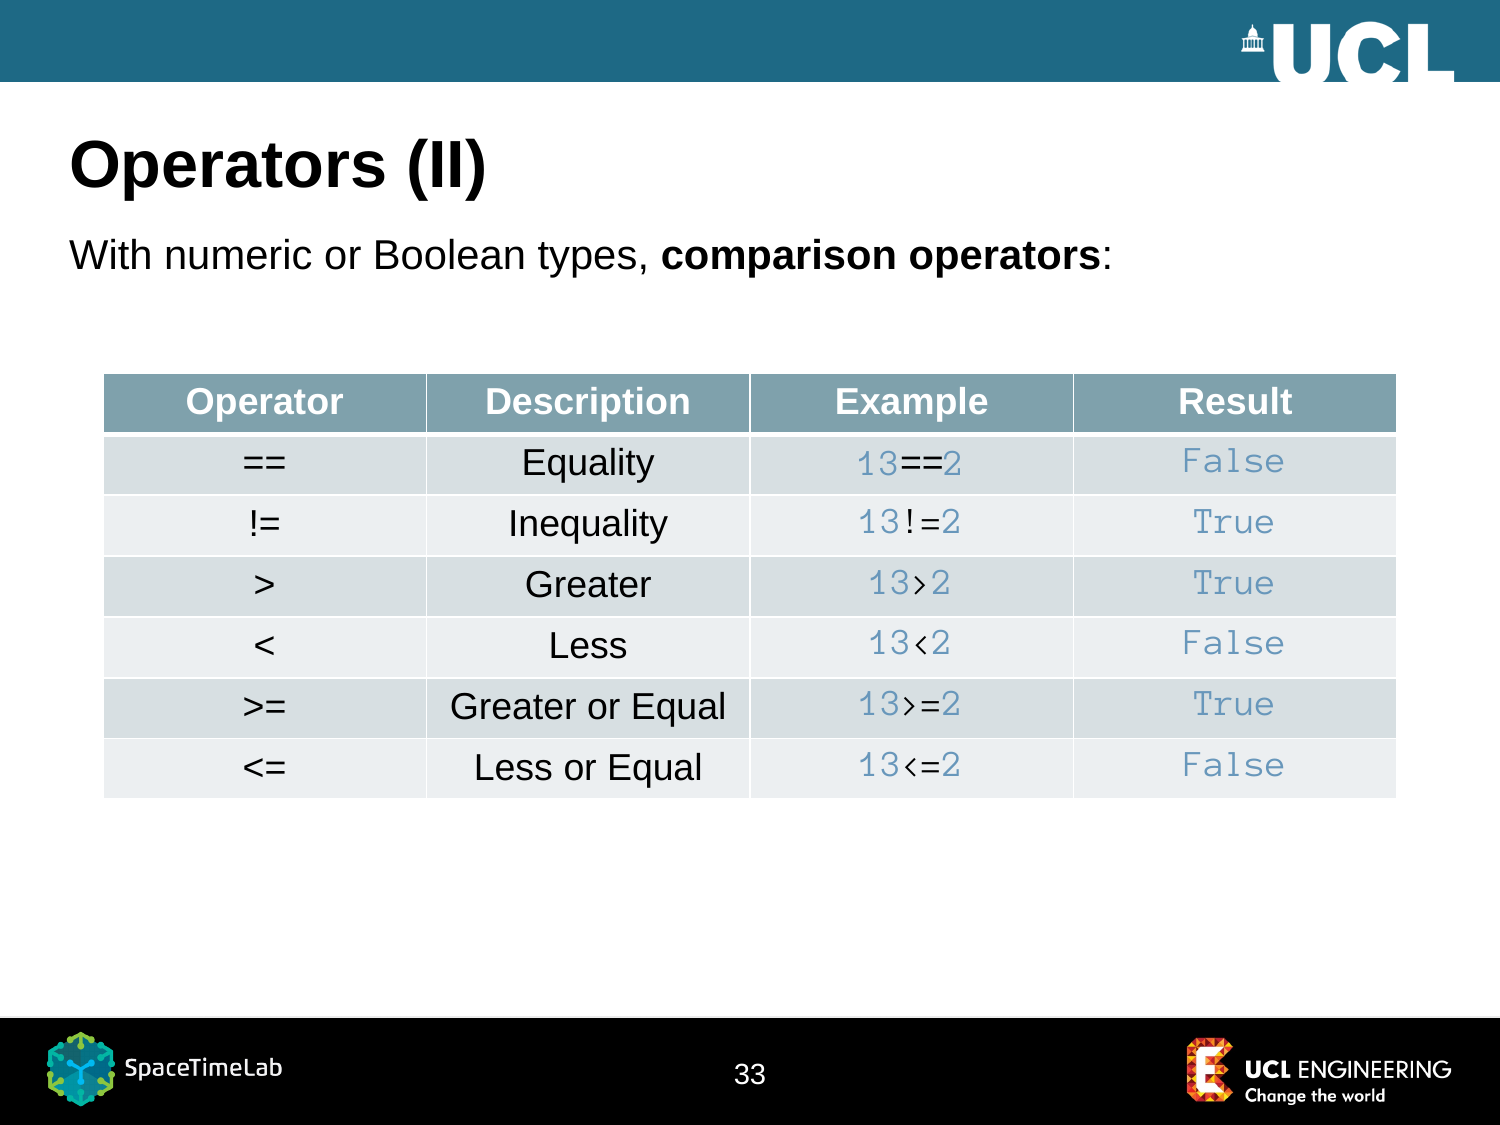

# Operators (II)
With numeric or Boolean types, comparison operators:

| Operator | Description | Example | Result |
| --- | --- | --- | --- |
| == | Equality | 13==2 | False |
| != | Inequality | 13!=2 | True |
| > | Greater | 13>2 | True |
| < | Less | 13<2 | False |
| >= | Greater or Equal | 13>=2 | True |
| <= | Less or Equal | 13<=2 | False |
34